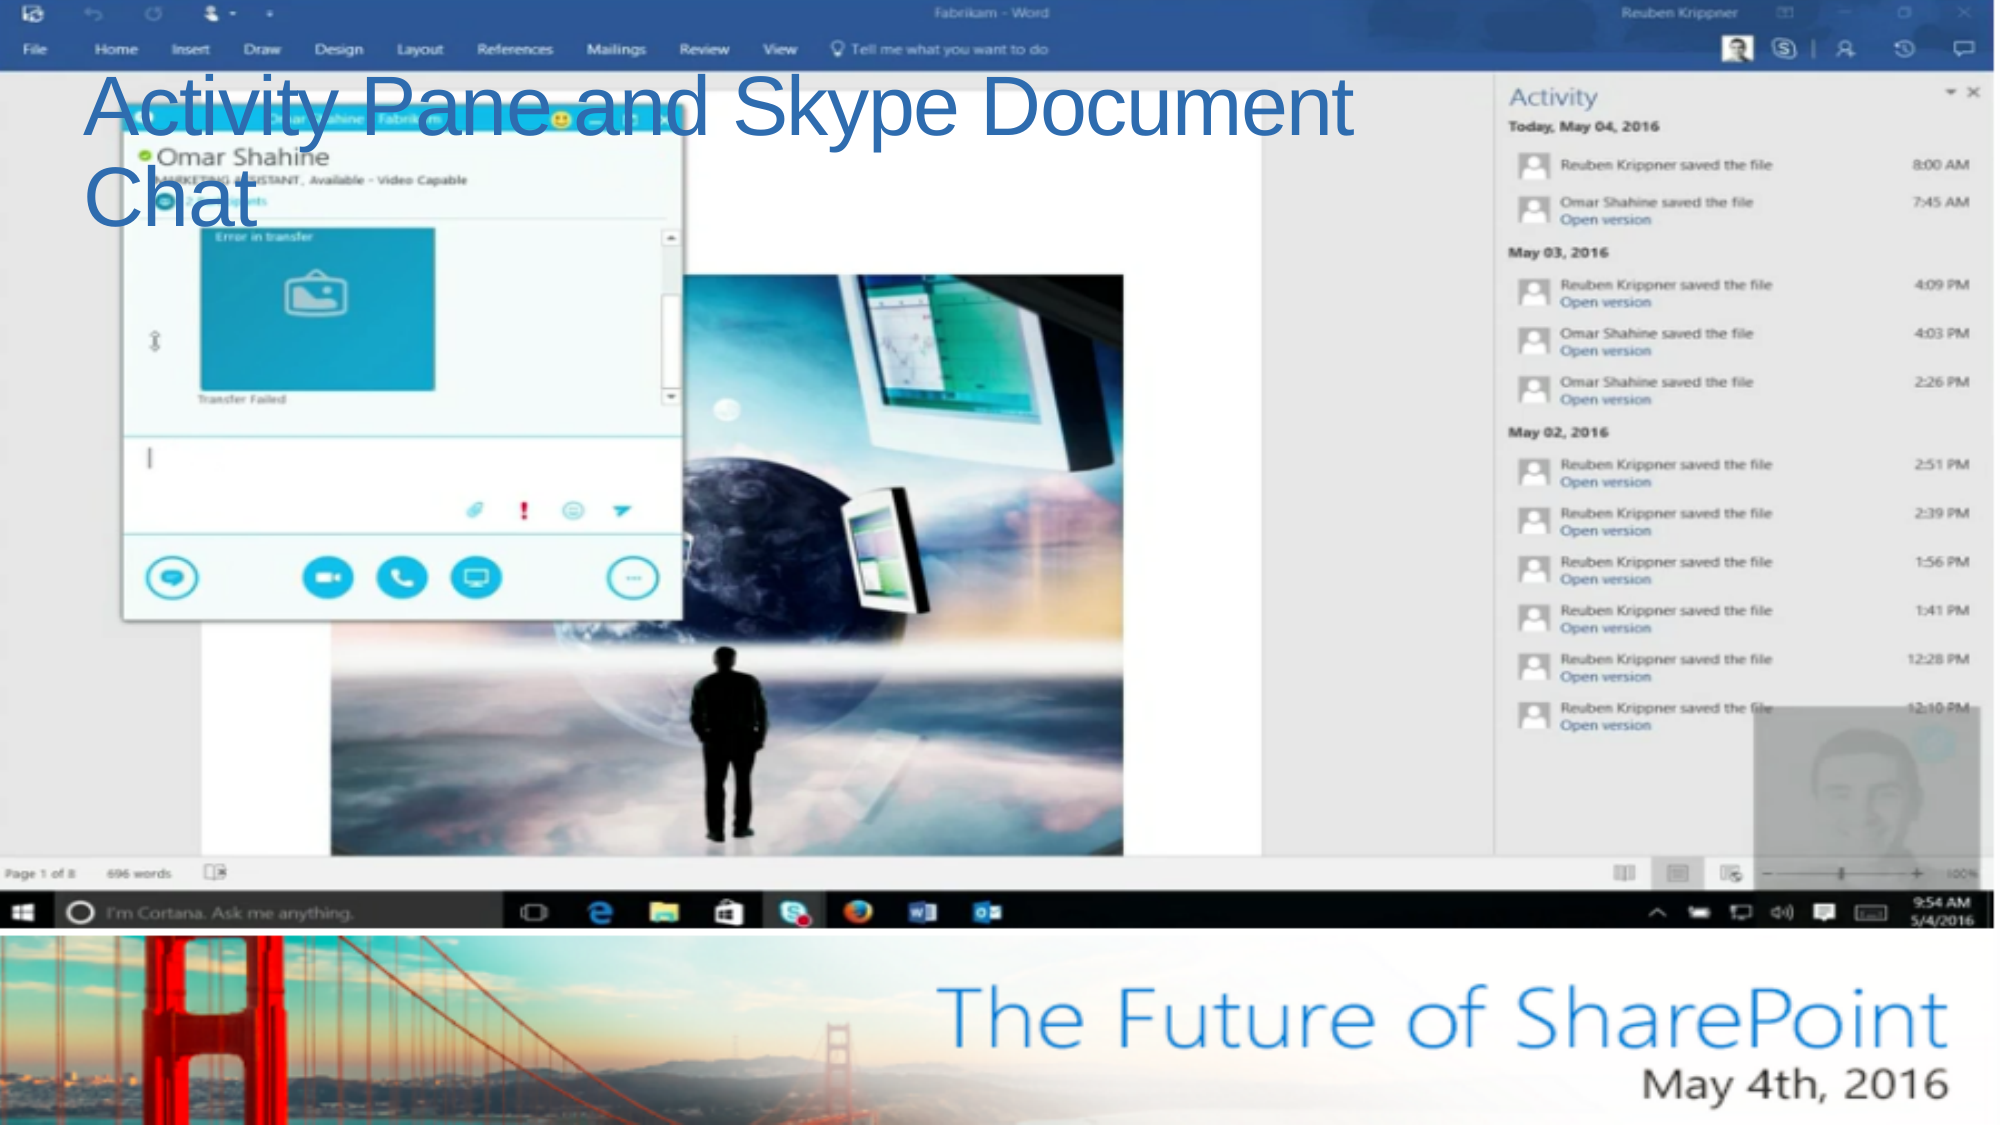

# Activity Pane and Skype Document Chat